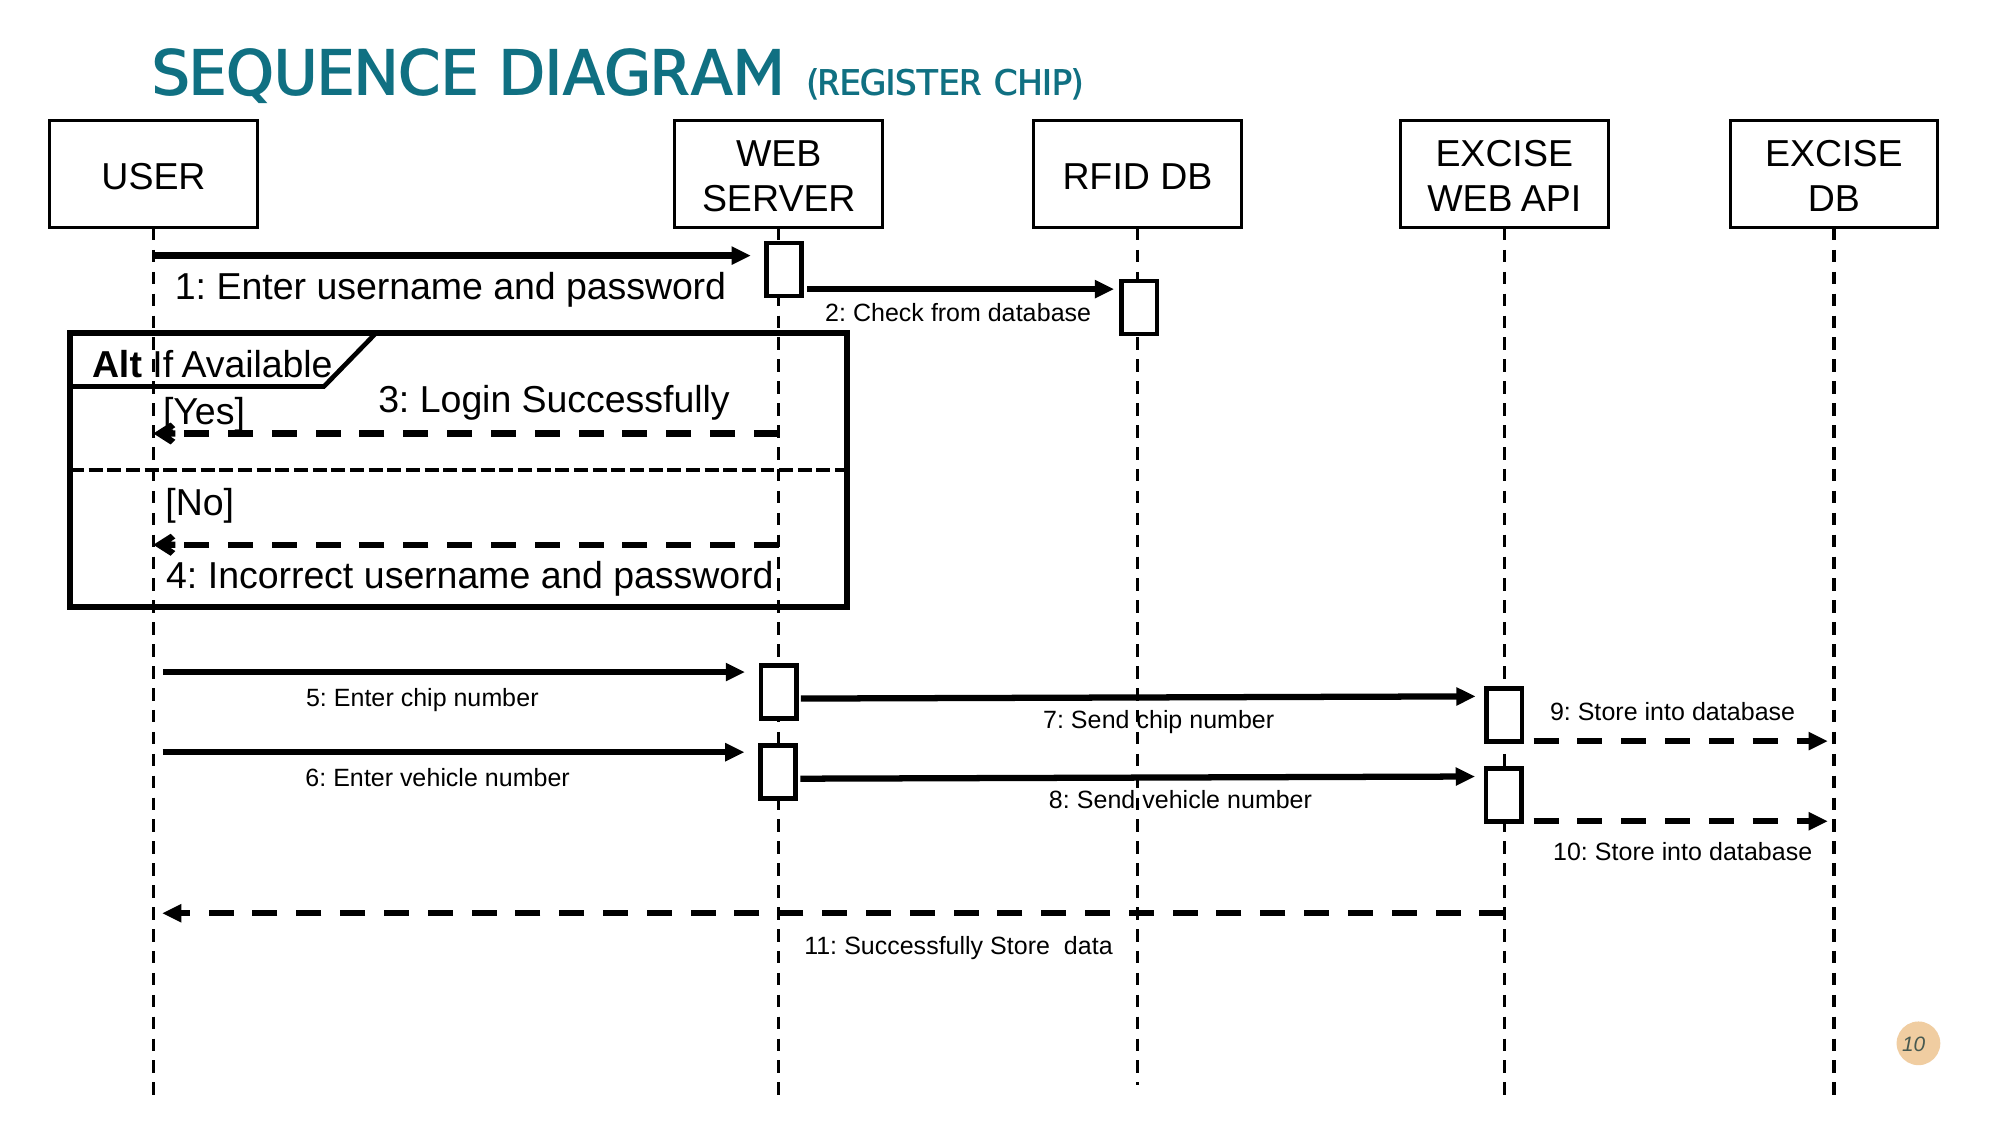

# SEQUENCE DIAGRAM (REGISTER CHIP)
EXCISE WEB API
EXCISE DB
RFID DB
WEB SERVER
USER

1: Enter username and password

2: Check from database
Alt If Available

3: Login Successfully
[Yes]
[No]
4: Incorrect username and password

5: Enter chip number

9: Store into database
7: Send chip number

6: Enter vehicle number

8: Send vehicle number
10: Store into database
11: Successfully Store  data
10